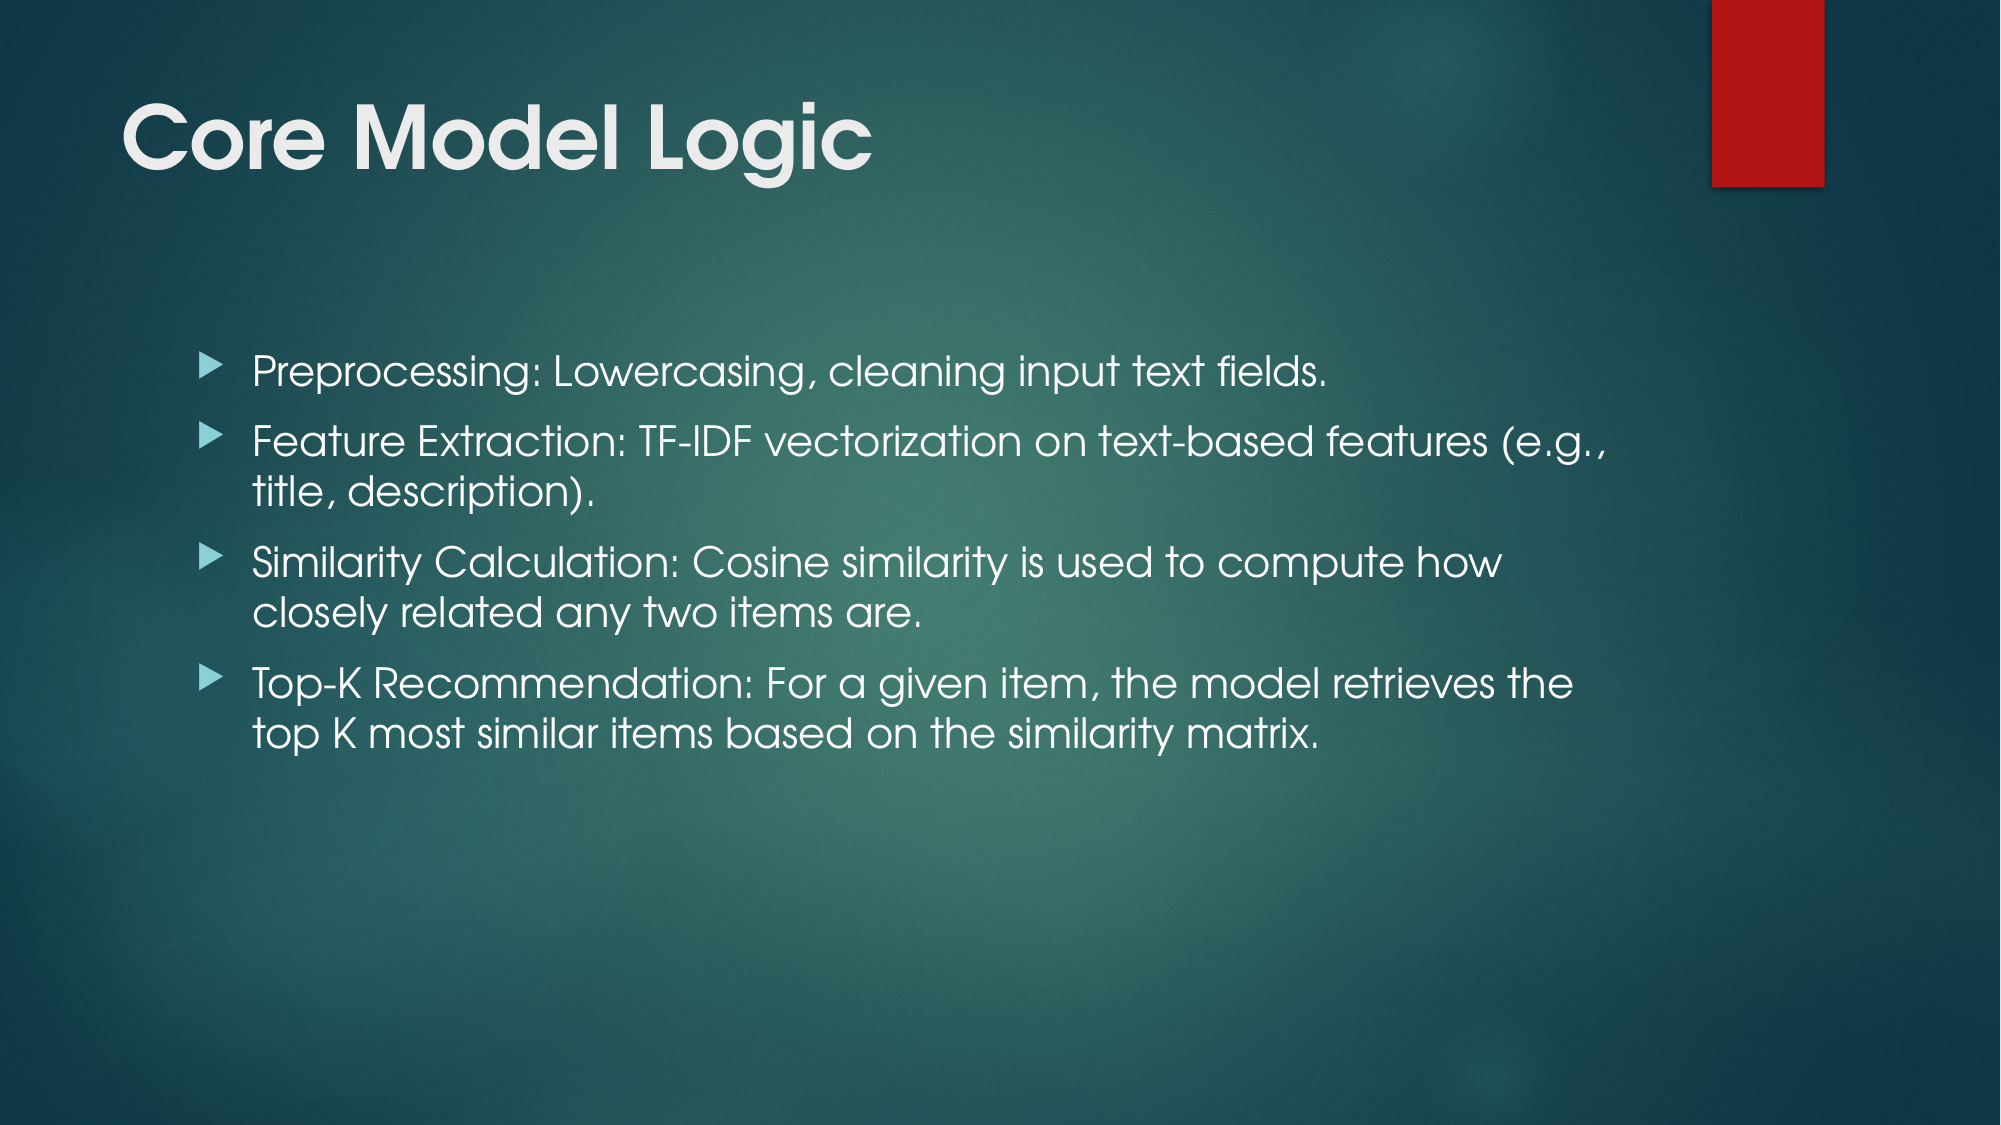

# Core Model Logic
Preprocessing: Lowercasing, cleaning input text fields.
Feature Extraction: TF-IDF vectorization on text-based features (e.g., title, description).
Similarity Calculation: Cosine similarity is used to compute how closely related any two items are.
Top-K Recommendation: For a given item, the model retrieves the top K most similar items based on the similarity matrix.